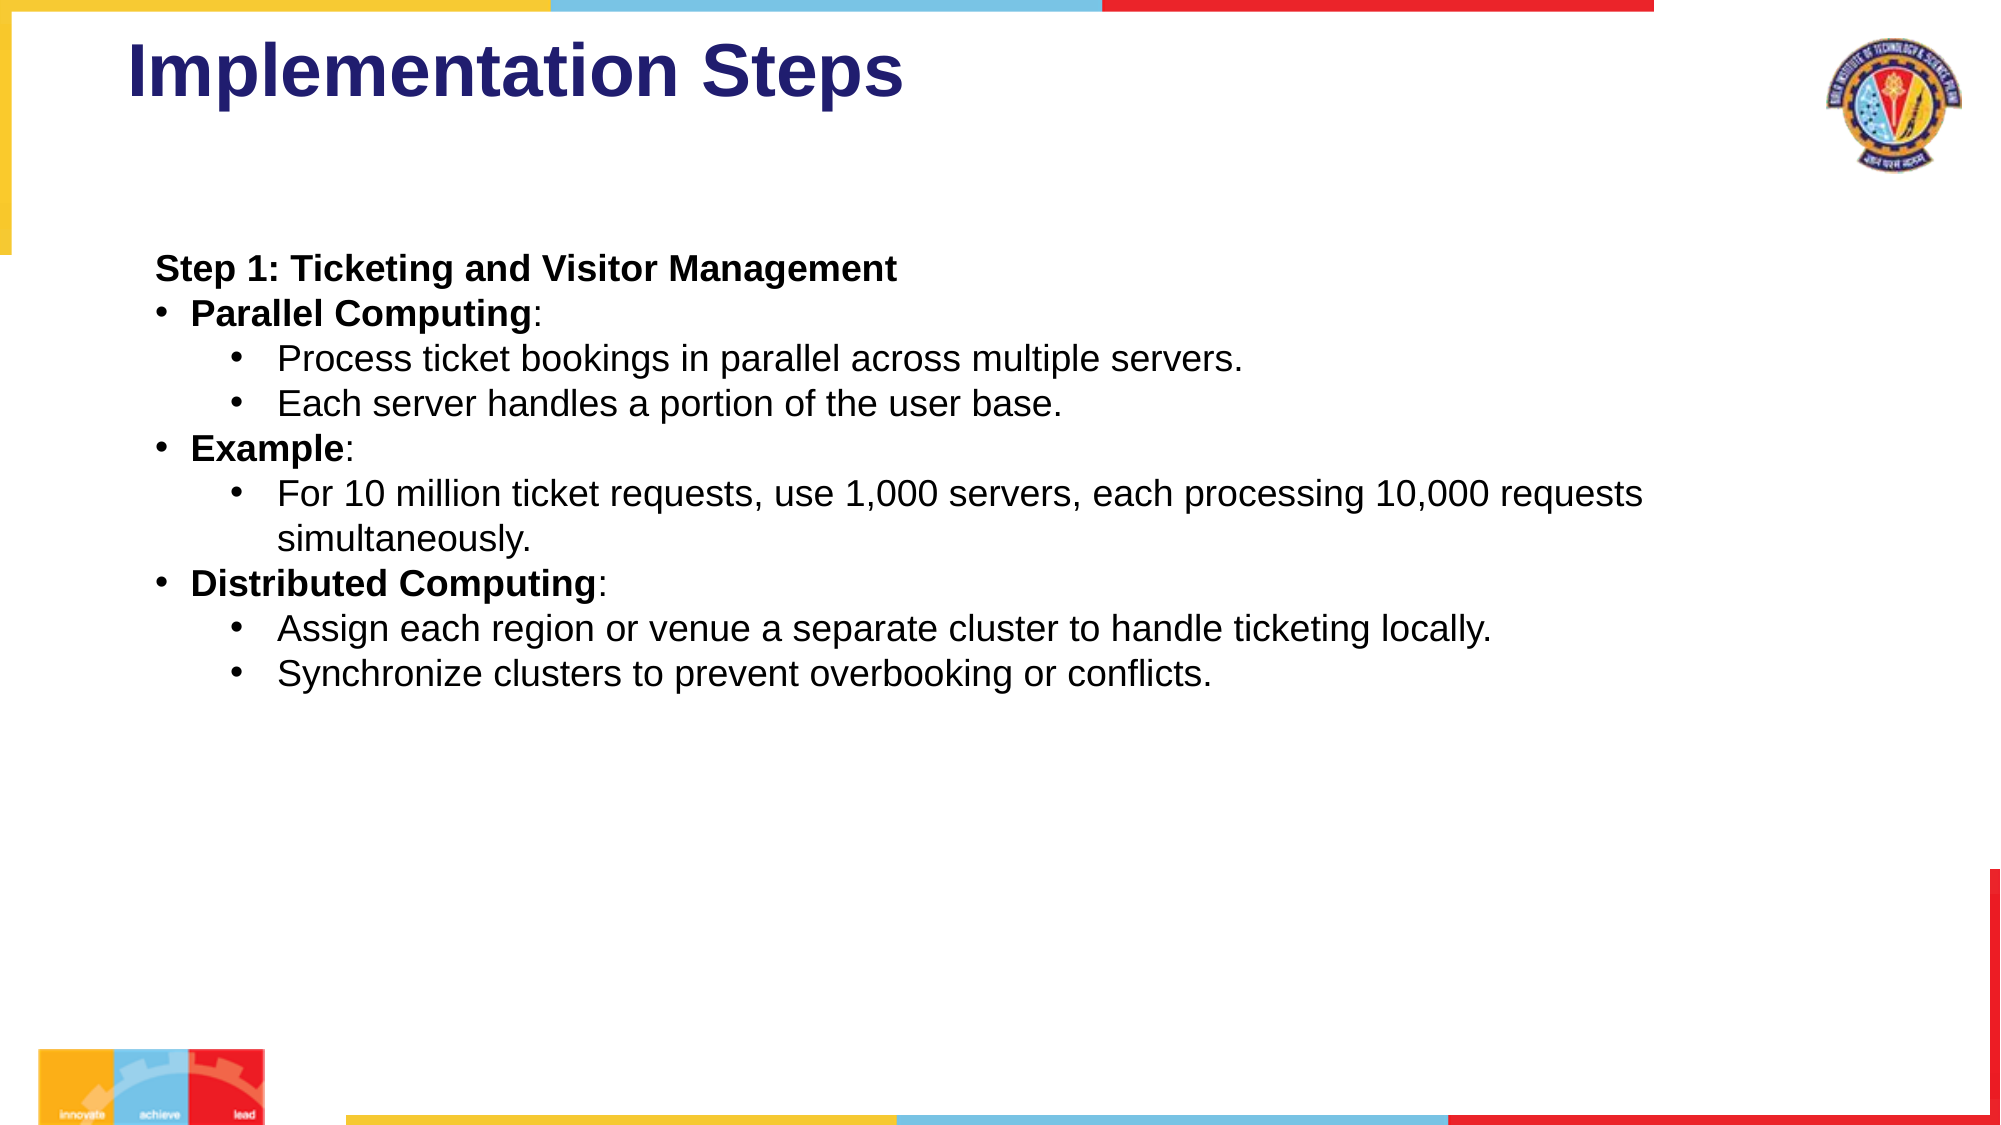

# Implementation Steps
Step 1: Ticketing and Visitor Management
Parallel Computing:
Process ticket bookings in parallel across multiple servers.
Each server handles a portion of the user base.
Example:
For 10 million ticket requests, use 1,000 servers, each processing 10,000 requests simultaneously.
Distributed Computing:
Assign each region or venue a separate cluster to handle ticketing locally.
Synchronize clusters to prevent overbooking or conflicts.